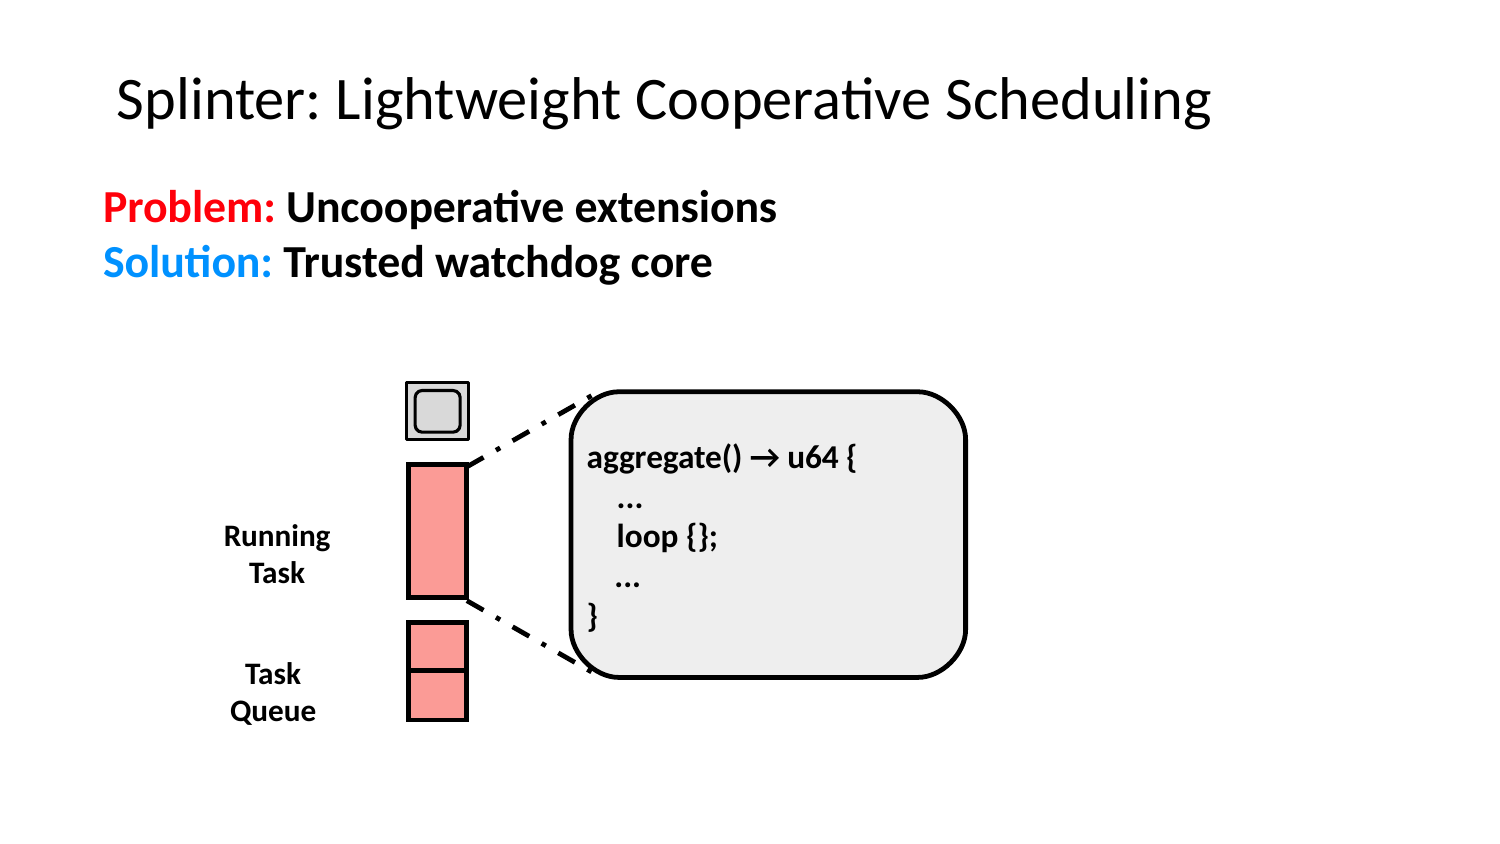

Splinter: Lightweight Cooperative Scheduling
Problem: Uncooperative extensions
Solution: Trusted watchdog core

aggregate() → u64 {
    ...
    loop {};
   ...
}

Running Task

Task Queue